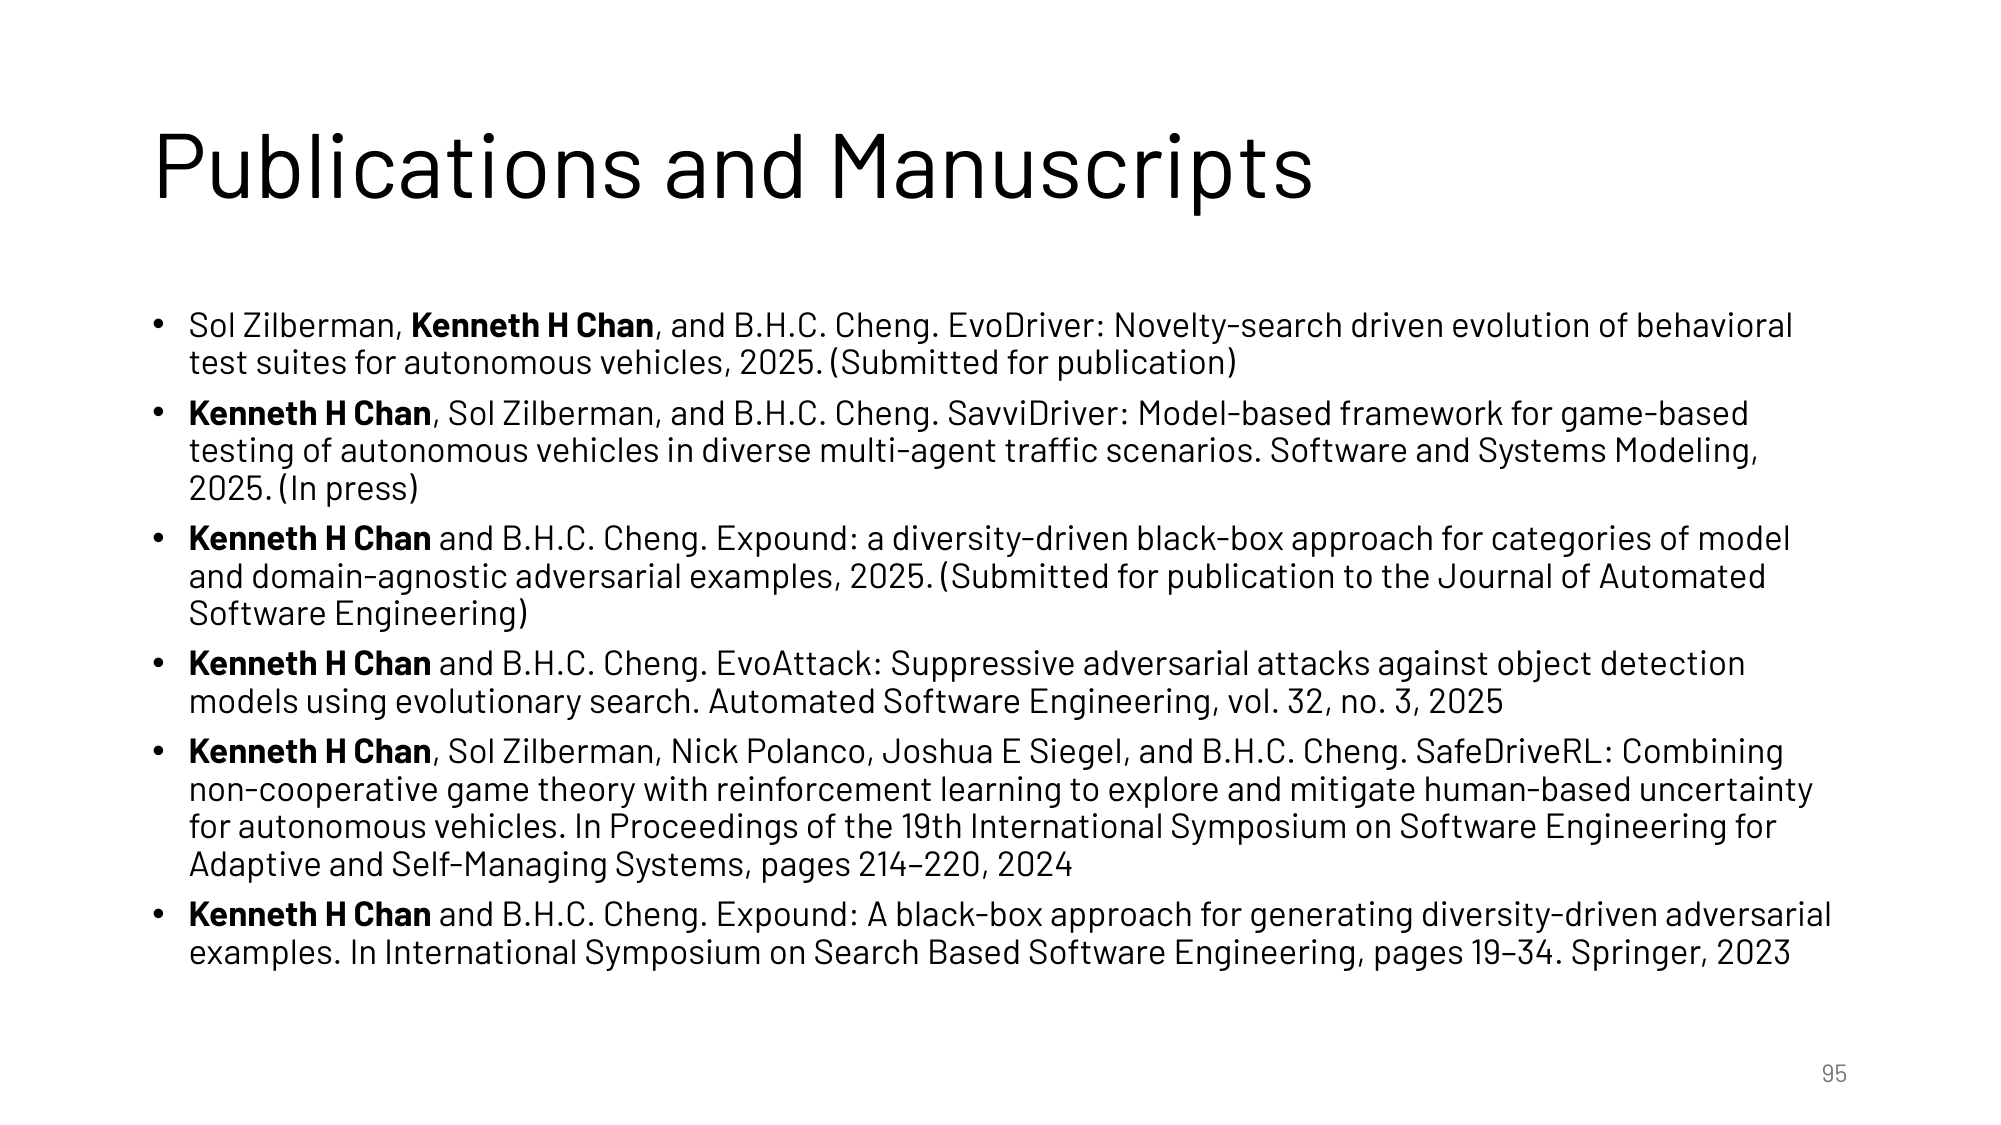

# Publications and Manuscripts
Sol Zilberman, Kenneth H Chan, and B.H.C. Cheng. EvoDriver: Novelty-search driven evolution of behavioral test suites for autonomous vehicles, 2025. (Submitted for publication)
Kenneth H Chan, Sol Zilberman, and B.H.C. Cheng. SavviDriver: Model-based framework for game-based testing of autonomous vehicles in diverse multi-agent traffic scenarios. Software and Systems Modeling, 2025. (In press)
Kenneth H Chan and B.H.C. Cheng. Expound: a diversity-driven black-box approach for categories of model and domain-agnostic adversarial examples, 2025. (Submitted for publication to the Journal of Automated Software Engineering)
Kenneth H Chan and B.H.C. Cheng. EvoAttack: Suppressive adversarial attacks against object detection models using evolutionary search. Automated Software Engineering, vol. 32, no. 3, 2025
Kenneth H Chan, Sol Zilberman, Nick Polanco, Joshua E Siegel, and B.H.C. Cheng. SafeDriveRL: Combining non-cooperative game theory with reinforcement learning to explore and mitigate human-based uncertainty for autonomous vehicles. In Proceedings of the 19th International Symposium on Software Engineering for Adaptive and Self-Managing Systems, pages 214–220, 2024
Kenneth H Chan and B.H.C. Cheng. Expound: A black-box approach for generating diversity-driven adversarial examples. In International Symposium on Search Based Software Engineering, pages 19–34. Springer, 2023
95